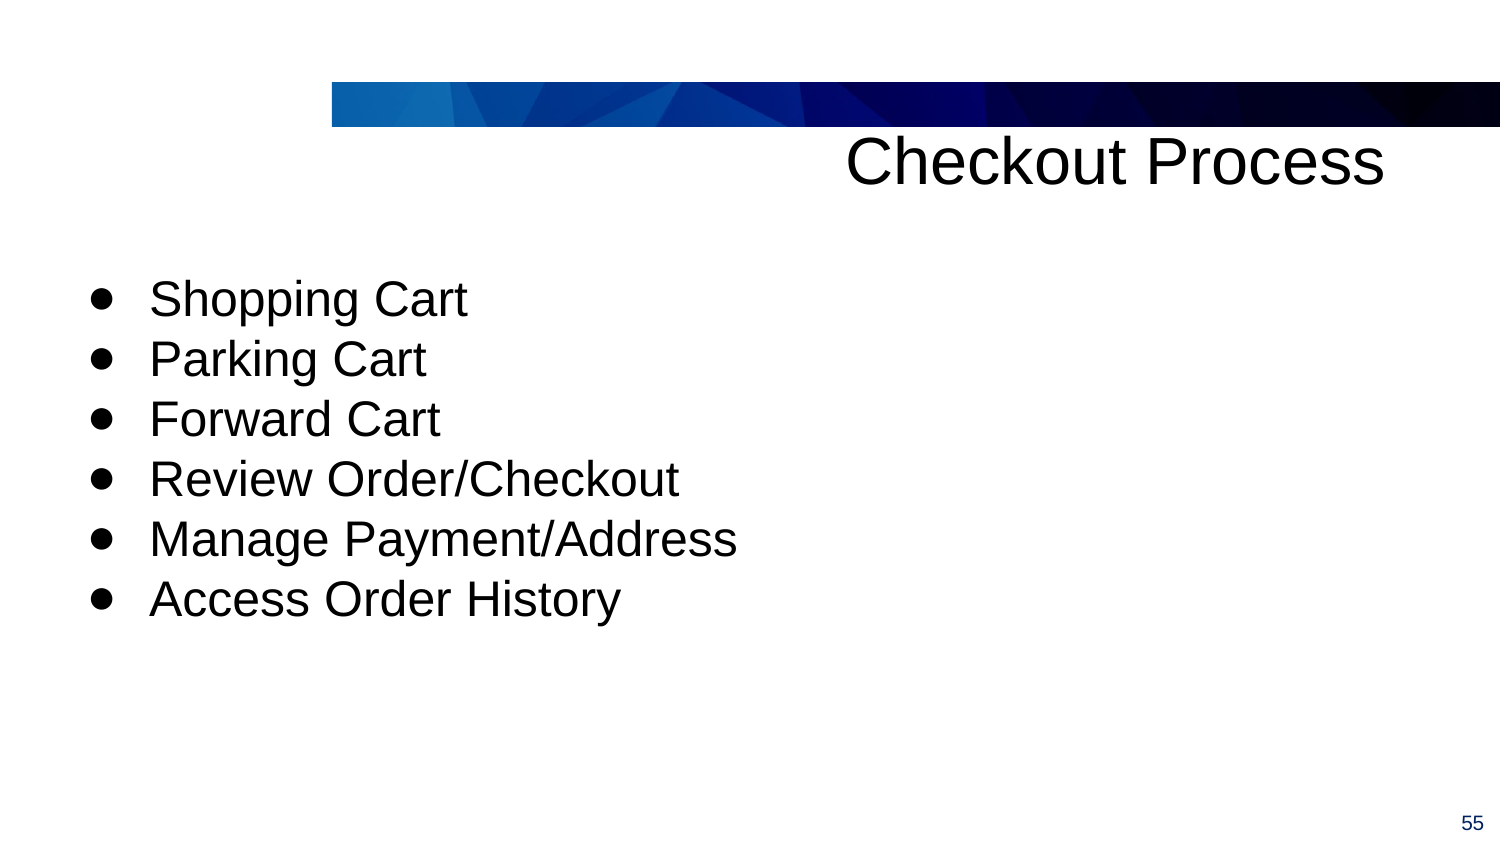

Checkout Process
Shopping Cart
Parking Cart
Forward Cart
Review Order/Checkout
Manage Payment/Address
Access Order History